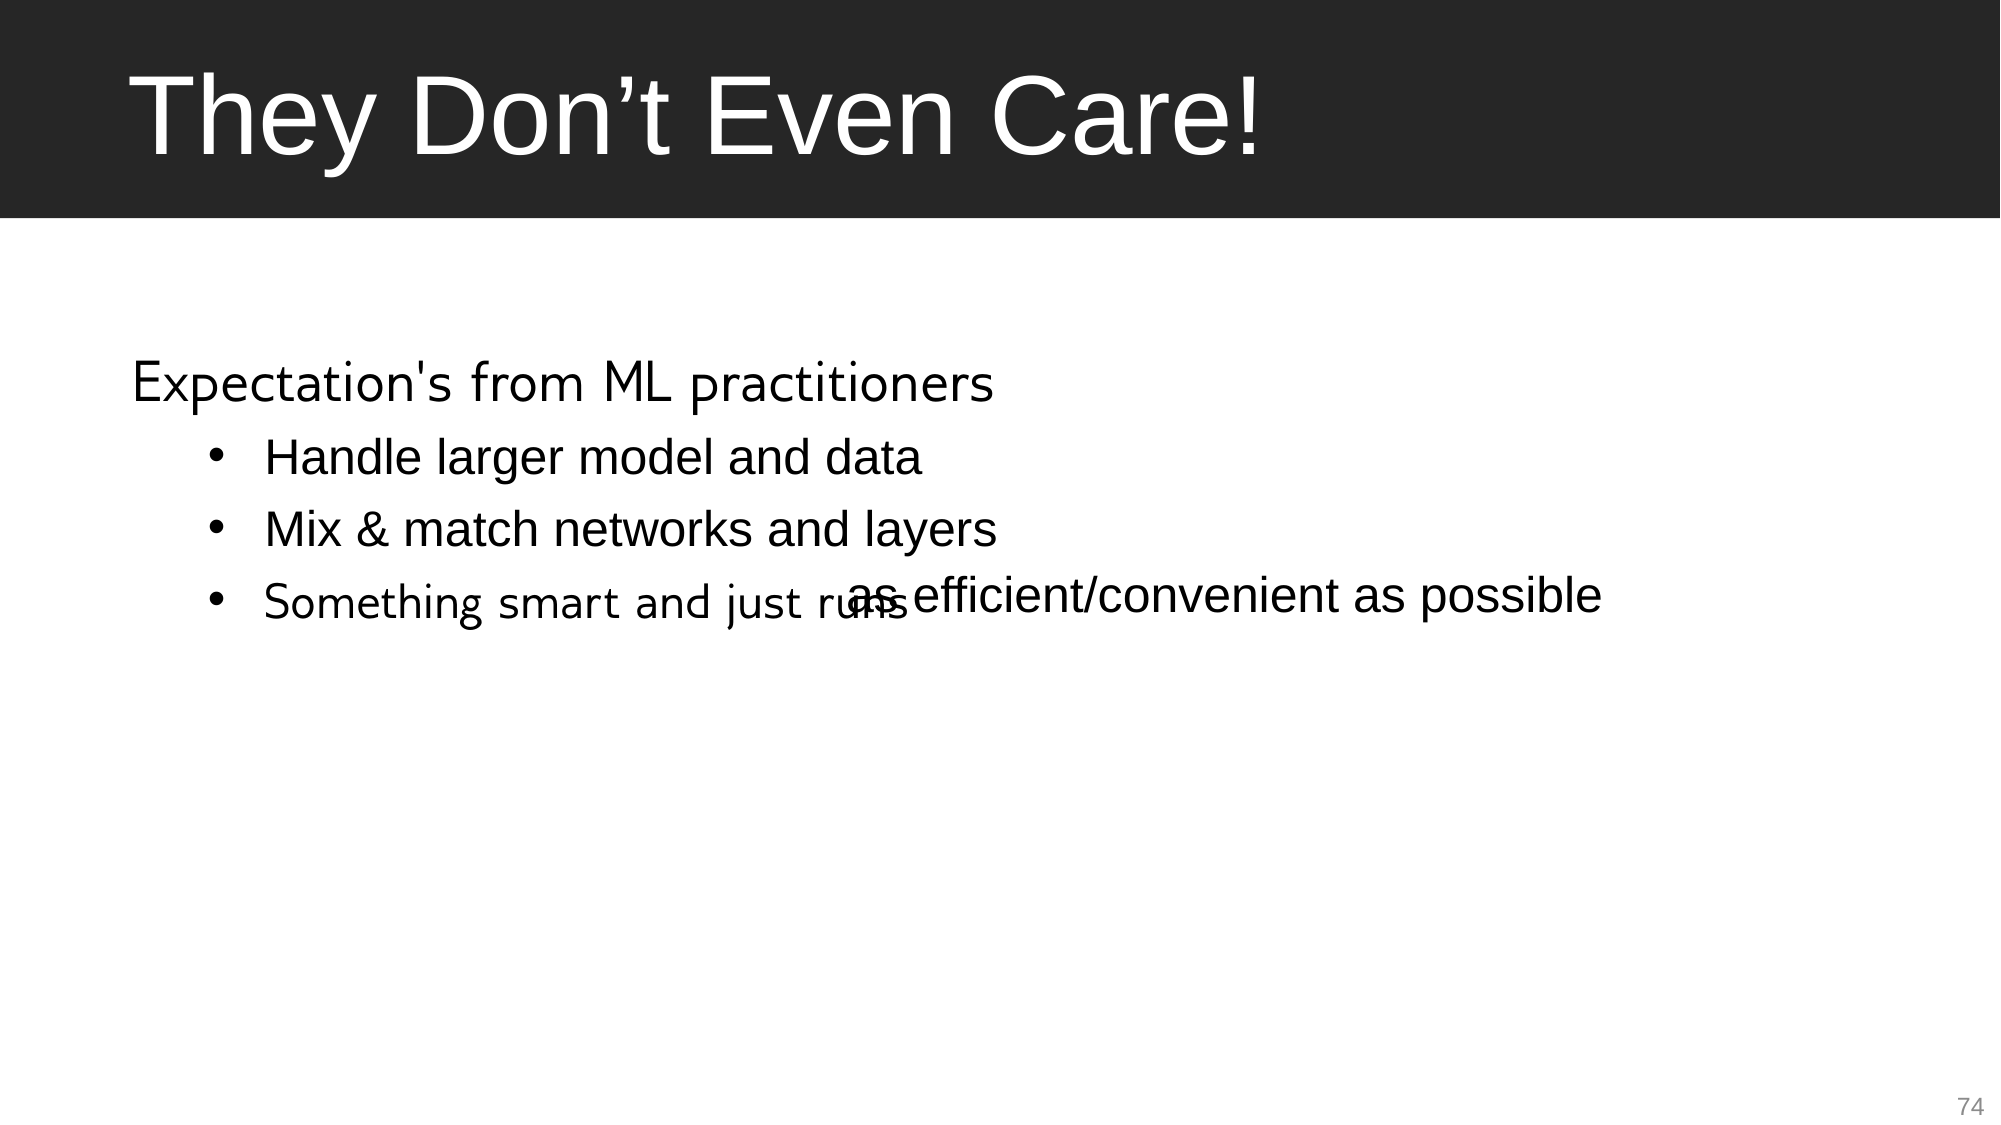

# They Don’t Even Care!
Expectation's from ML practitioners
Handle larger model and data
Mix & match networks and layers
Something smart and just runs

Improve application performance and cluster efficiency

Minimize deployment overhead
No new hardware
No software modification

Tolerate failures
Machine crash, network disconnection

Manage remote memory at scale
as efficient/convenient as possible
Average memory usage less than 50%
Peak-to-average ratio as high as 4.86x
GPU allocation: one or nothing
74